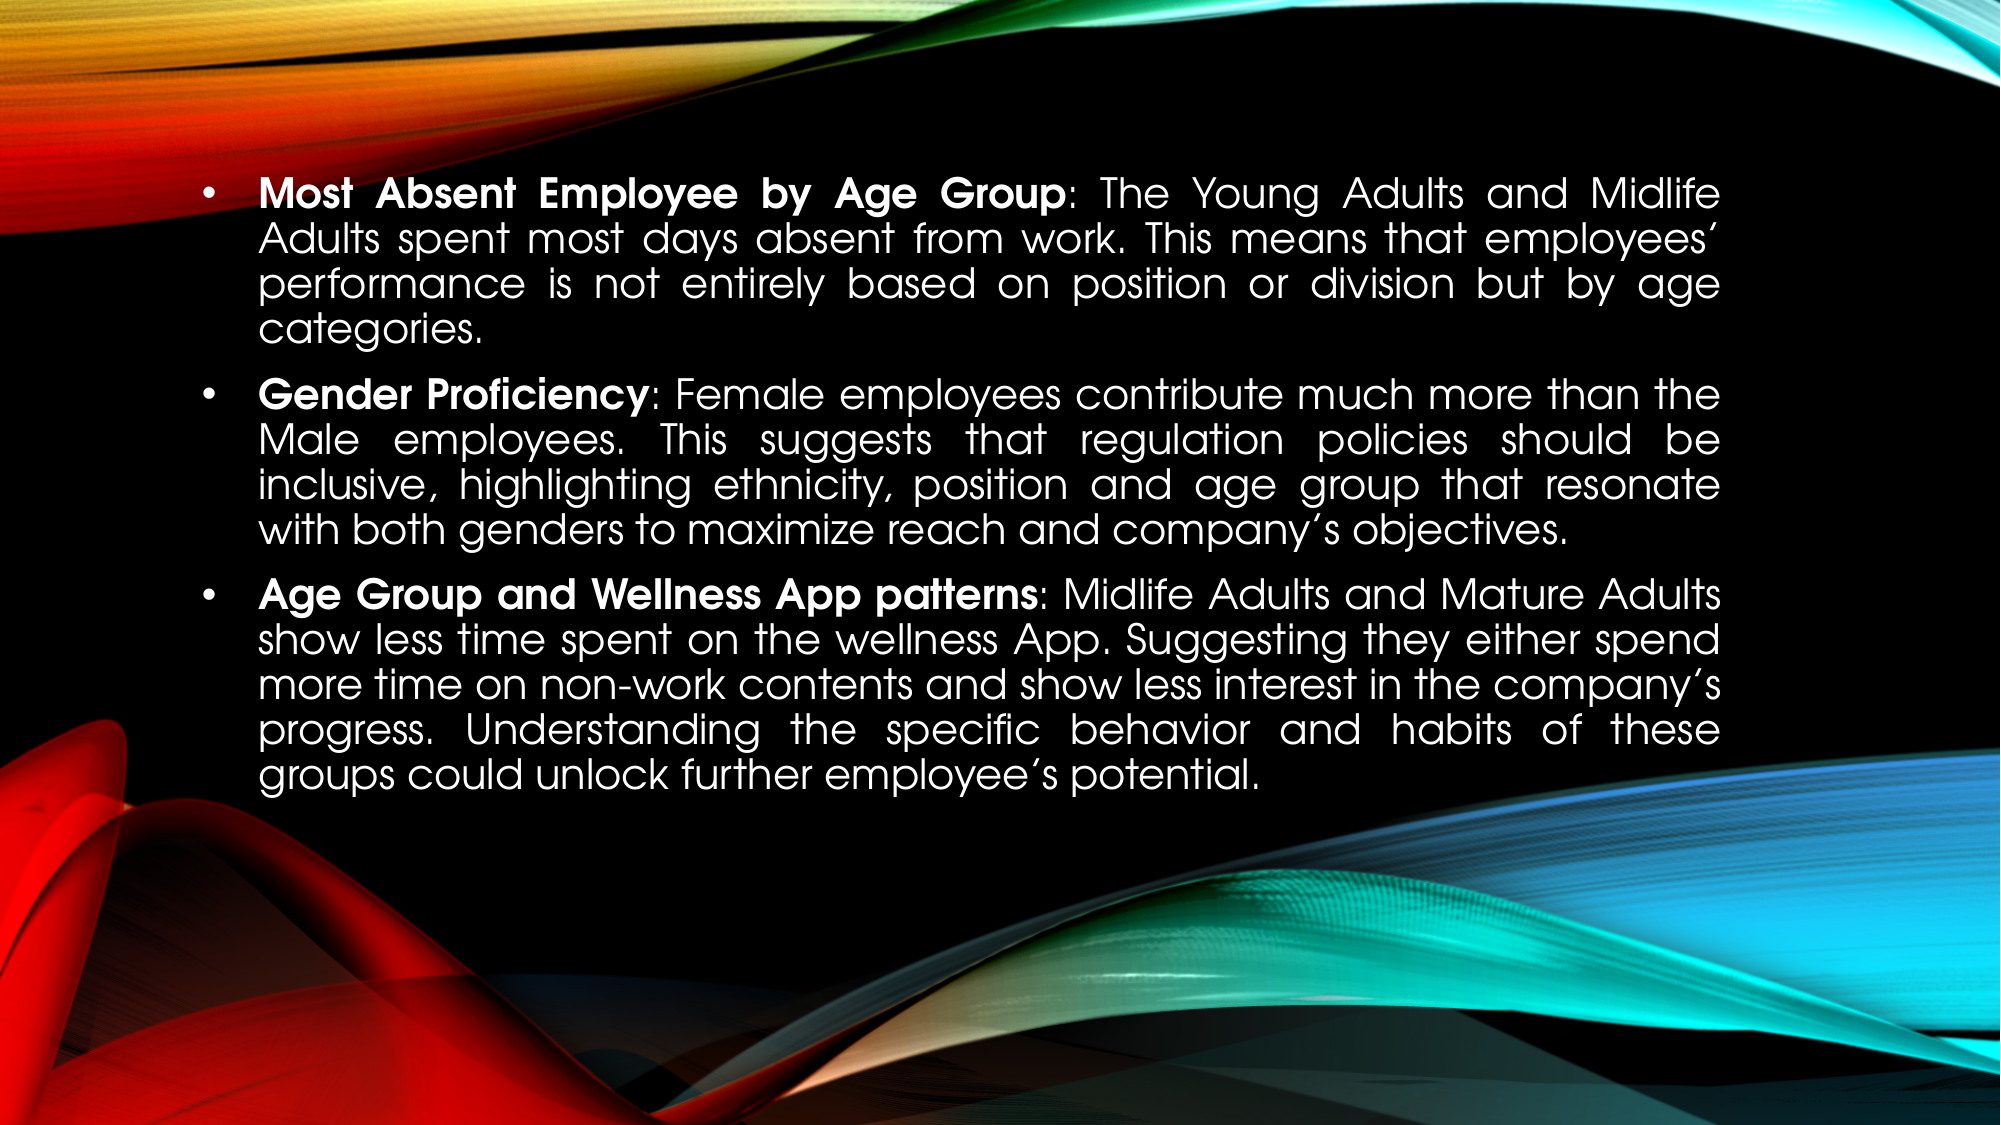

Most Absent Employee by Age Group: The Young Adults and Midlife Adults spent most days absent from work. This means that employees’ performance is not entirely based on position or division but by age categories.
Gender Proficiency: Female employees contribute much more than the Male employees. This suggests that regulation policies should be inclusive, highlighting ethnicity, position and age group that resonate with both genders to maximize reach and company’s objectives.
Age Group and Wellness App patterns: Midlife Adults and Mature Adults show less time spent on the wellness App. Suggesting they either spend more time on non-work contents and show less interest in the company’s progress. Understanding the specific behavior and habits of these groups could unlock further employee’s potential.